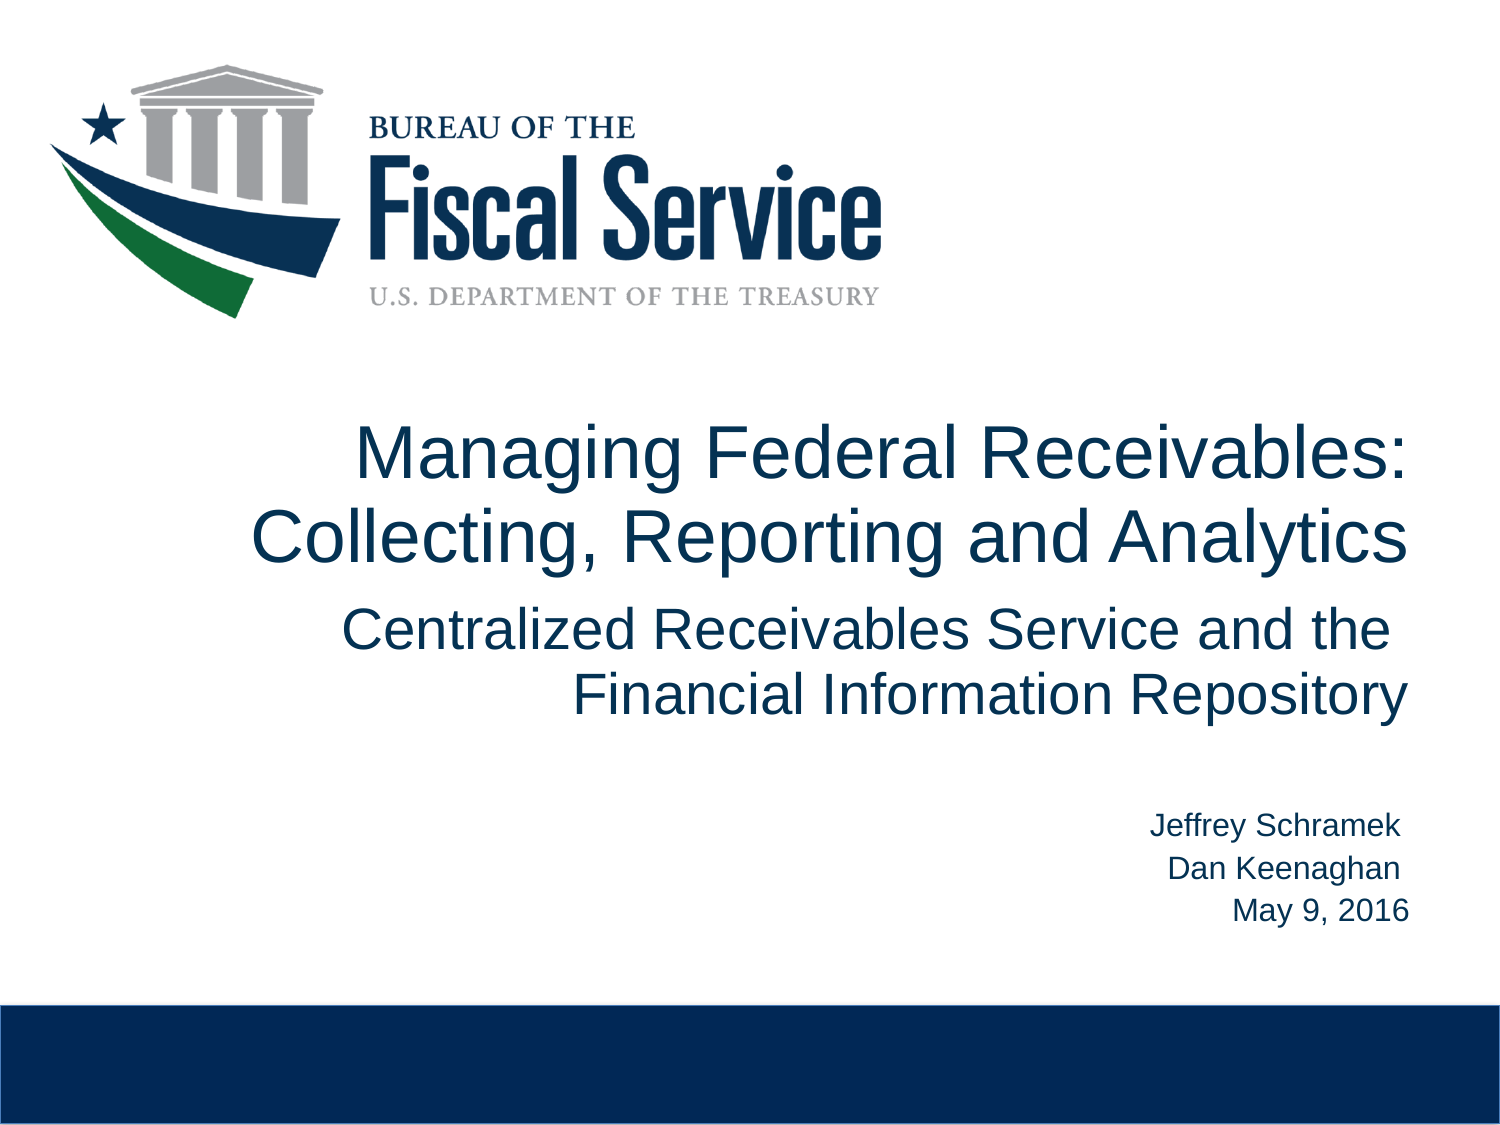

Managing Federal Receivables:
Collecting, Reporting and Analytics

Centralized Receivables Service and the
Financial Information Repository
Jeffrey Schramek
Dan Keenaghan
May 9, 2016